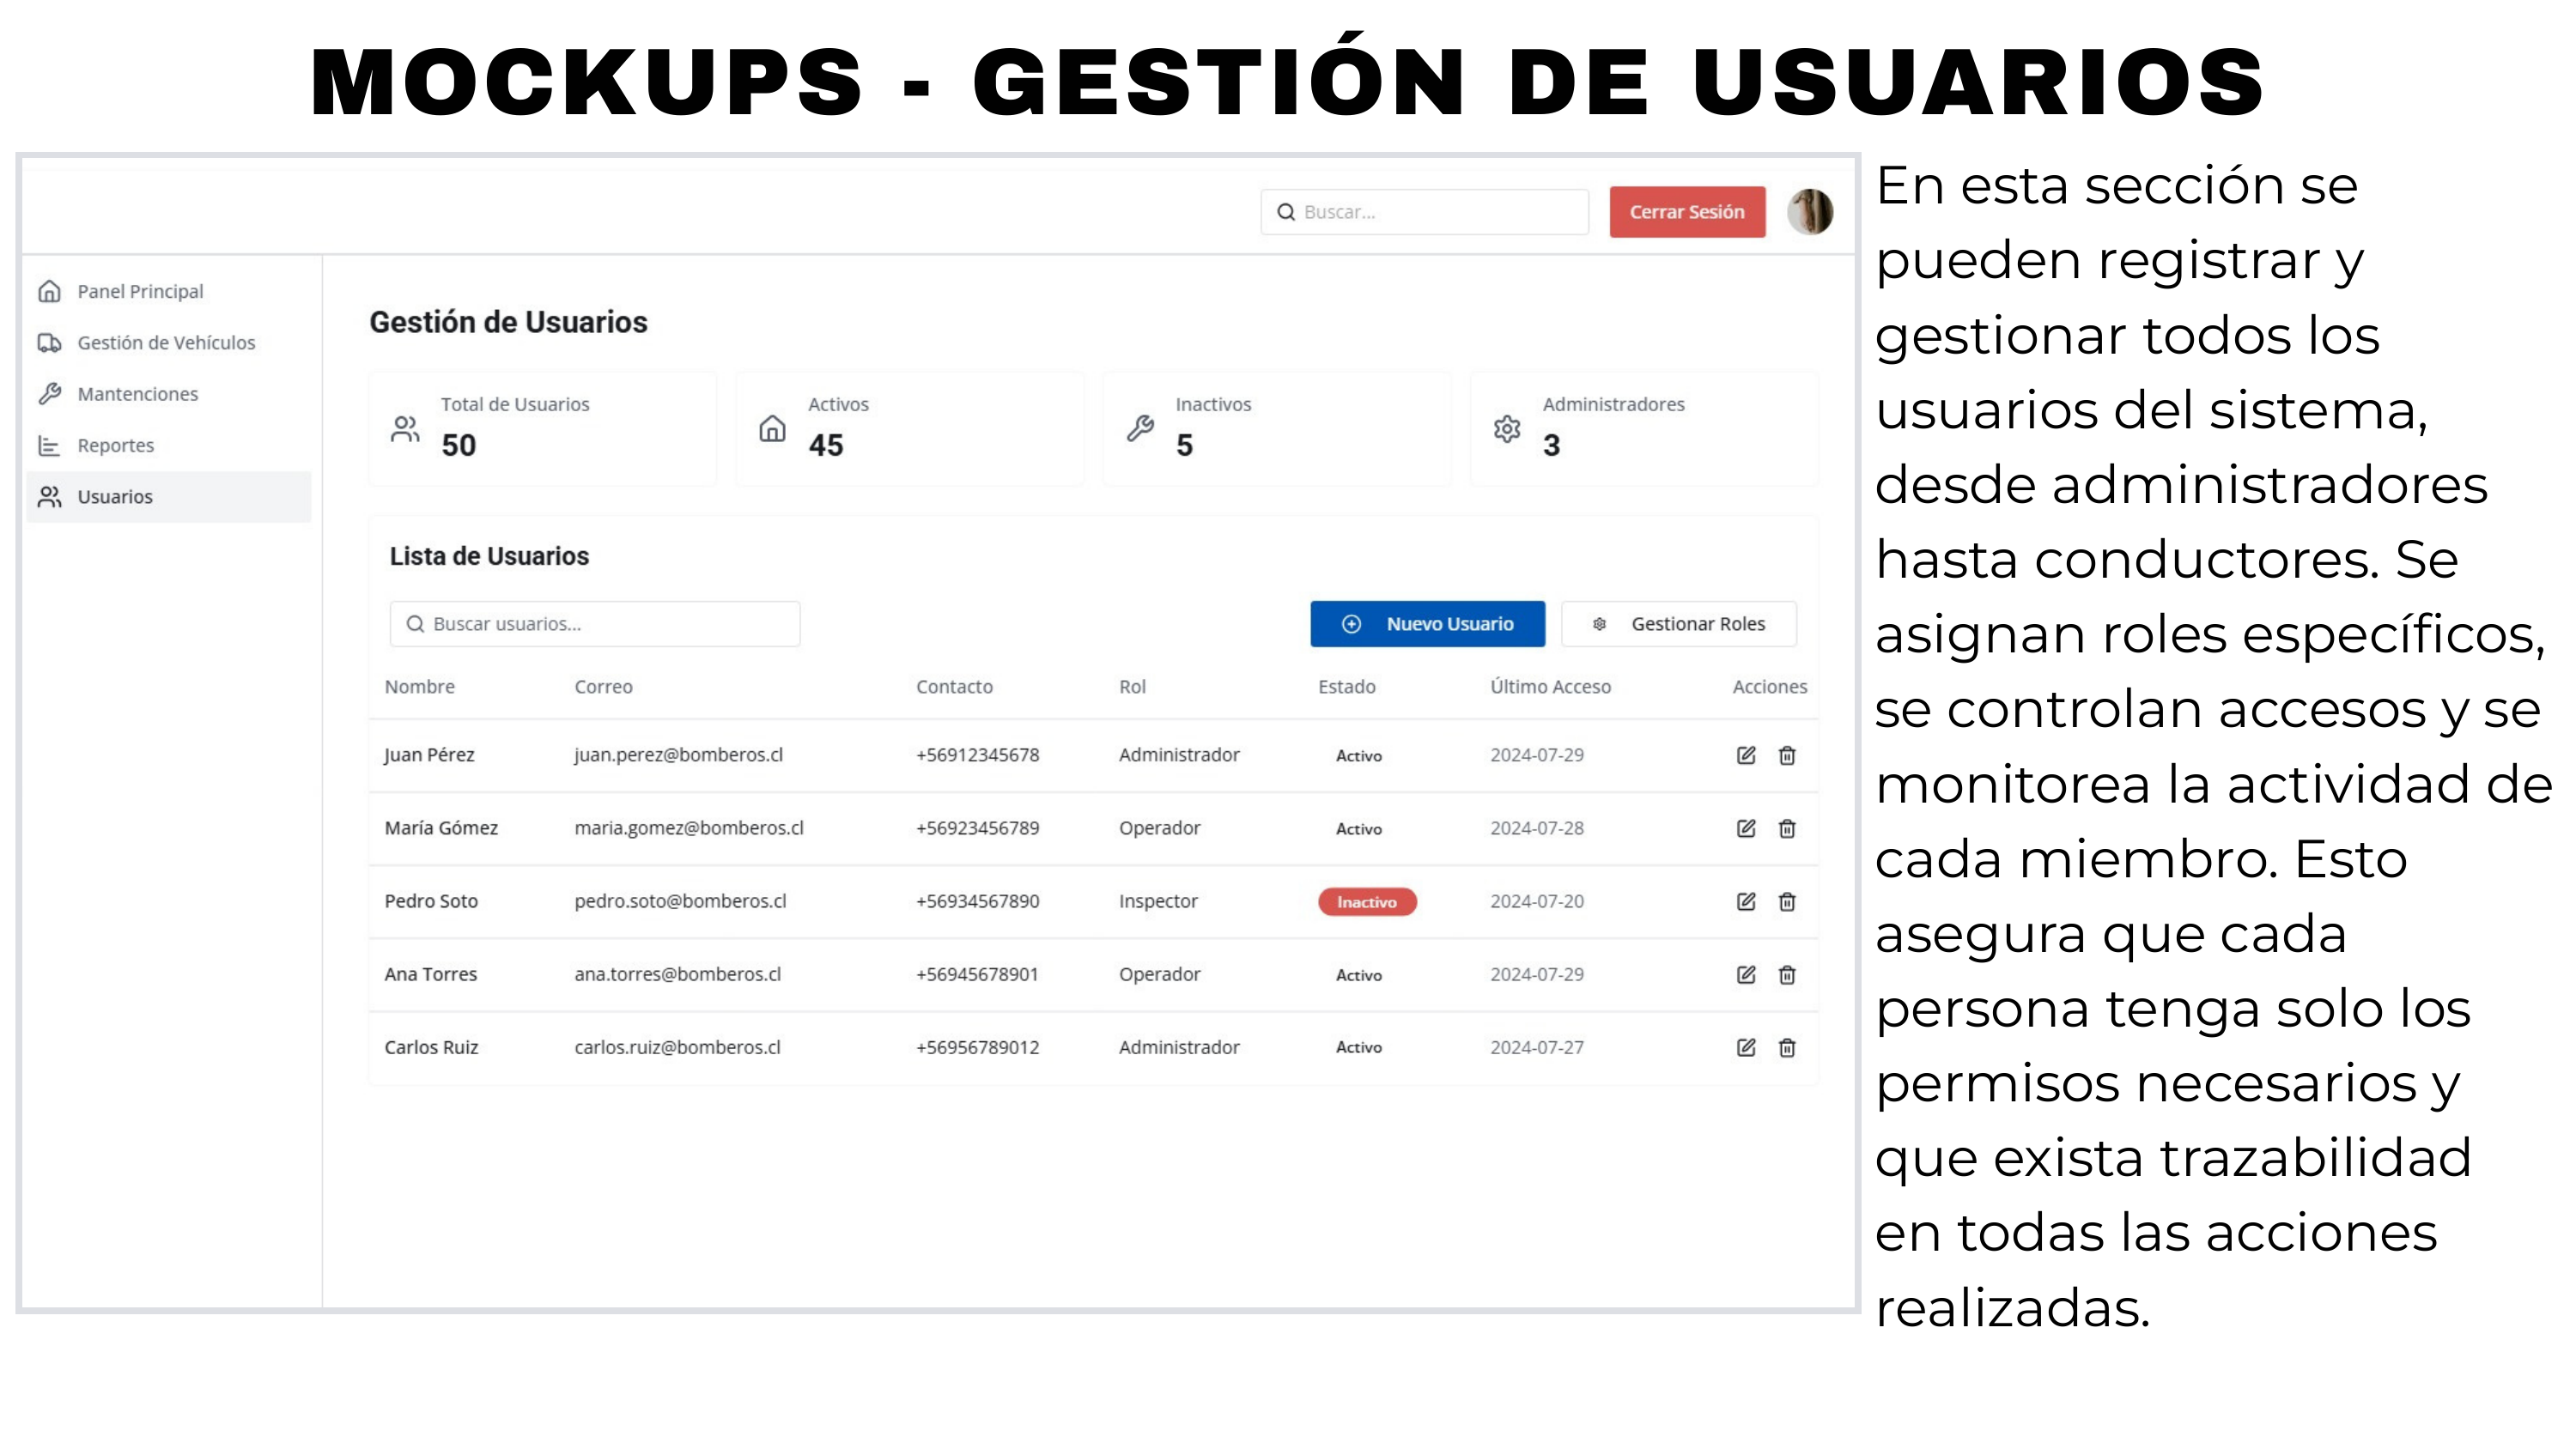

MOCKUPS - GESTIÓN DE USUARIOS
En esta sección se pueden registrar y gestionar todos los usuarios del sistema, desde administradores hasta conductores. Se asignan roles específicos, se controlan accesos y se monitorea la actividad de cada miembro. Esto asegura que cada persona tenga solo los permisos necesarios y que exista trazabilidad en todas las acciones realizadas.